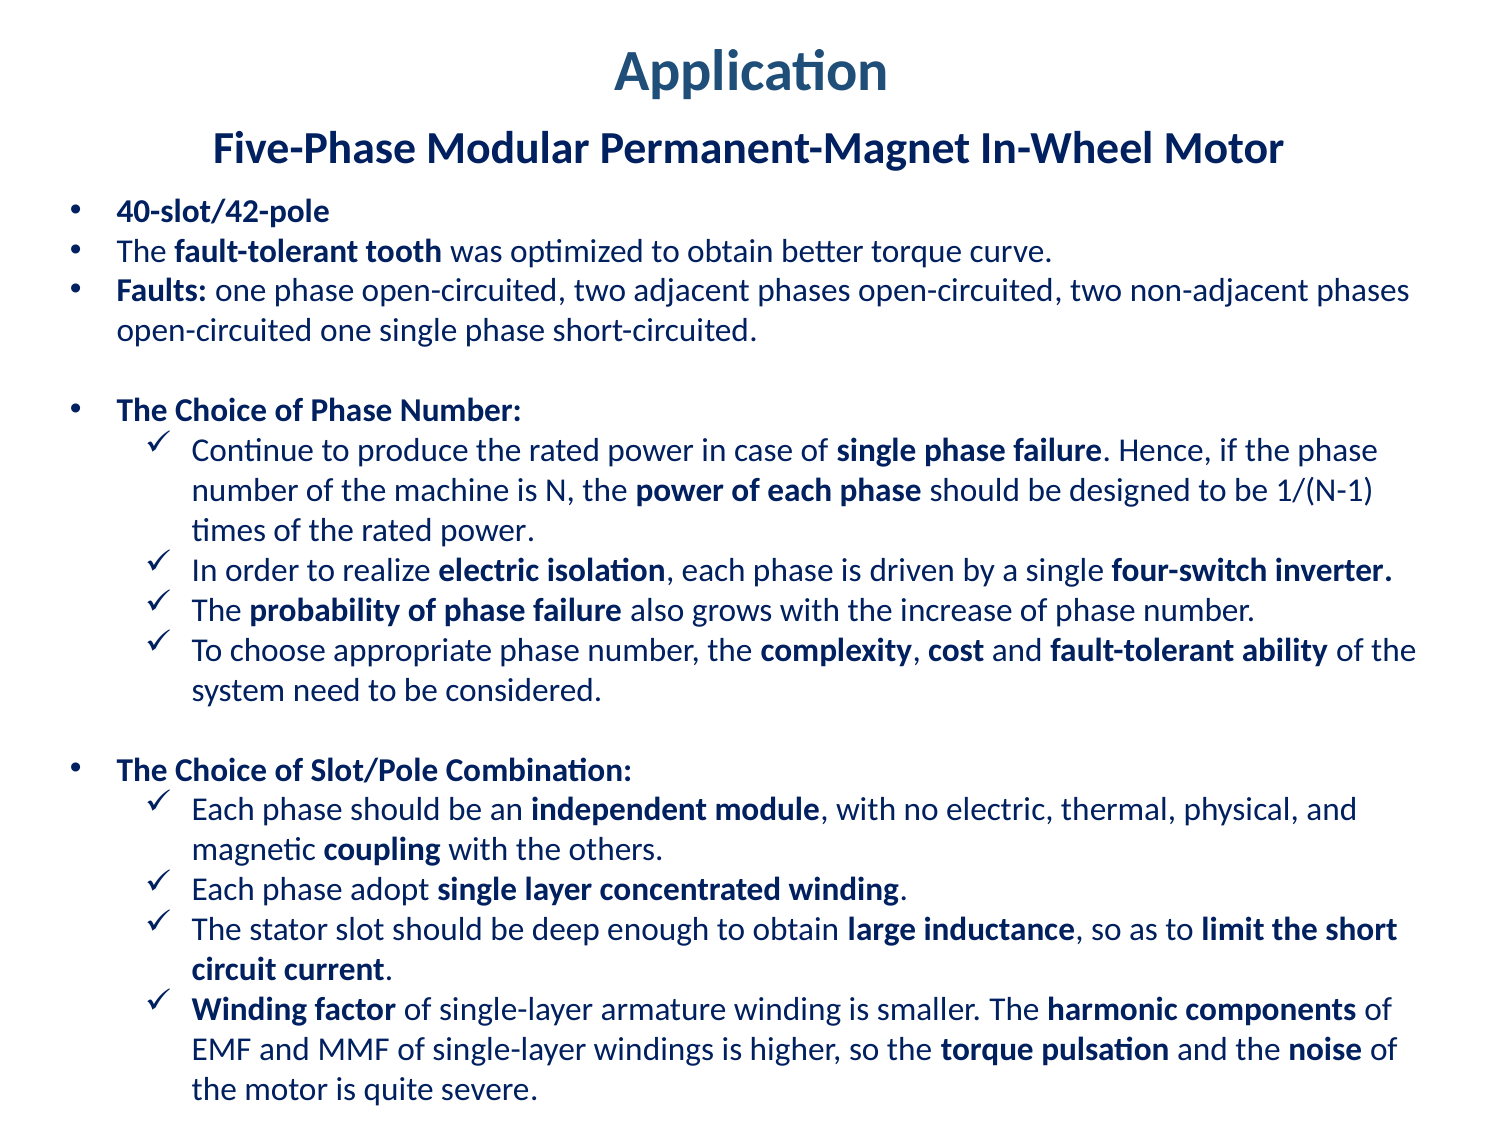

Application
Five-Phase Modular Permanent-Magnet In-Wheel Motor
40-slot/42-pole
The fault-tolerant tooth was optimized to obtain better torque curve.
Faults: one phase open-circuited, two adjacent phases open-circuited, two non-adjacent phases open-circuited one single phase short-circuited.

The Choice of Phase Number:
Continue to produce the rated power in case of single phase failure. Hence, if the phase number of the machine is N, the power of each phase should be designed to be 1/(N-1) times of the rated power.
In order to realize electric isolation, each phase is driven by a single four-switch inverter.
The probability of phase failure also grows with the increase of phase number.
To choose appropriate phase number, the complexity, cost and fault-tolerant ability of the system need to be considered.

The Choice of Slot/Pole Combination:
Each phase should be an independent module, with no electric, thermal, physical, and magnetic coupling with the others.
Each phase adopt single layer concentrated winding.
The stator slot should be deep enough to obtain large inductance, so as to limit the short circuit current.
Winding factor of single-layer armature winding is smaller. The harmonic components of EMF and MMF of single-layer windings is higher, so the torque pulsation and the noise of the motor is quite severe.